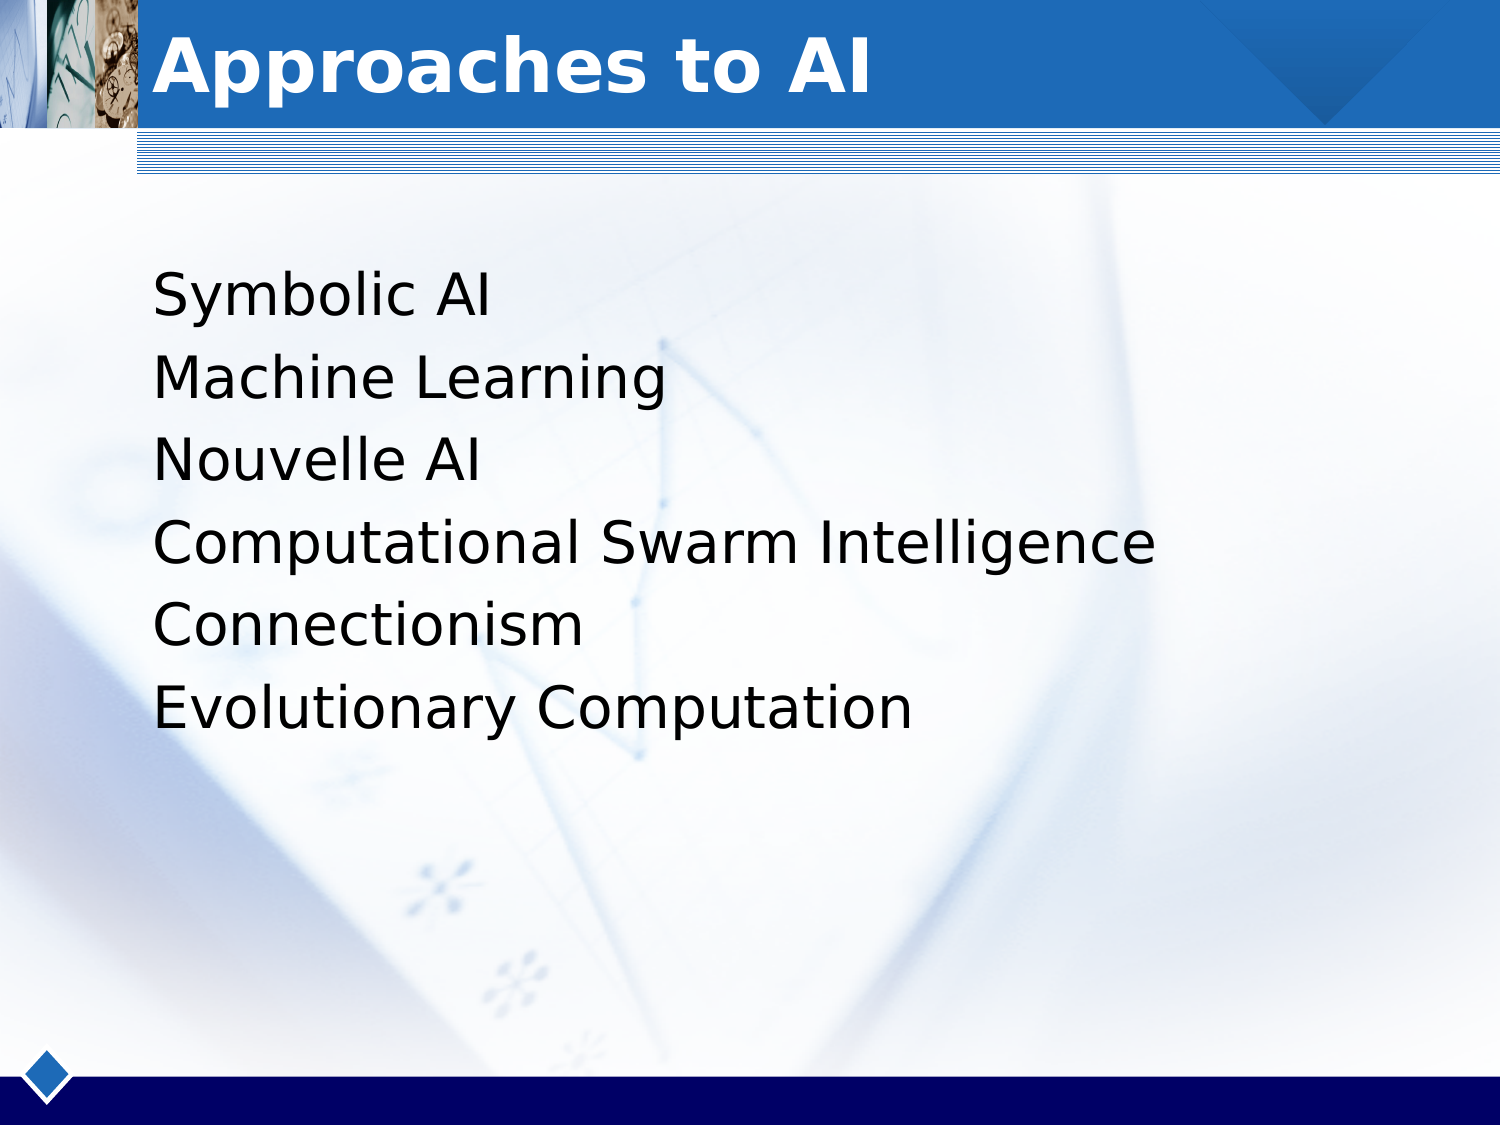

Approaches to AI
Symbolic AI
Machine Learning
Nouvelle AI
Computational Swarm Intelligence
Connectionism
Evolutionary Computation